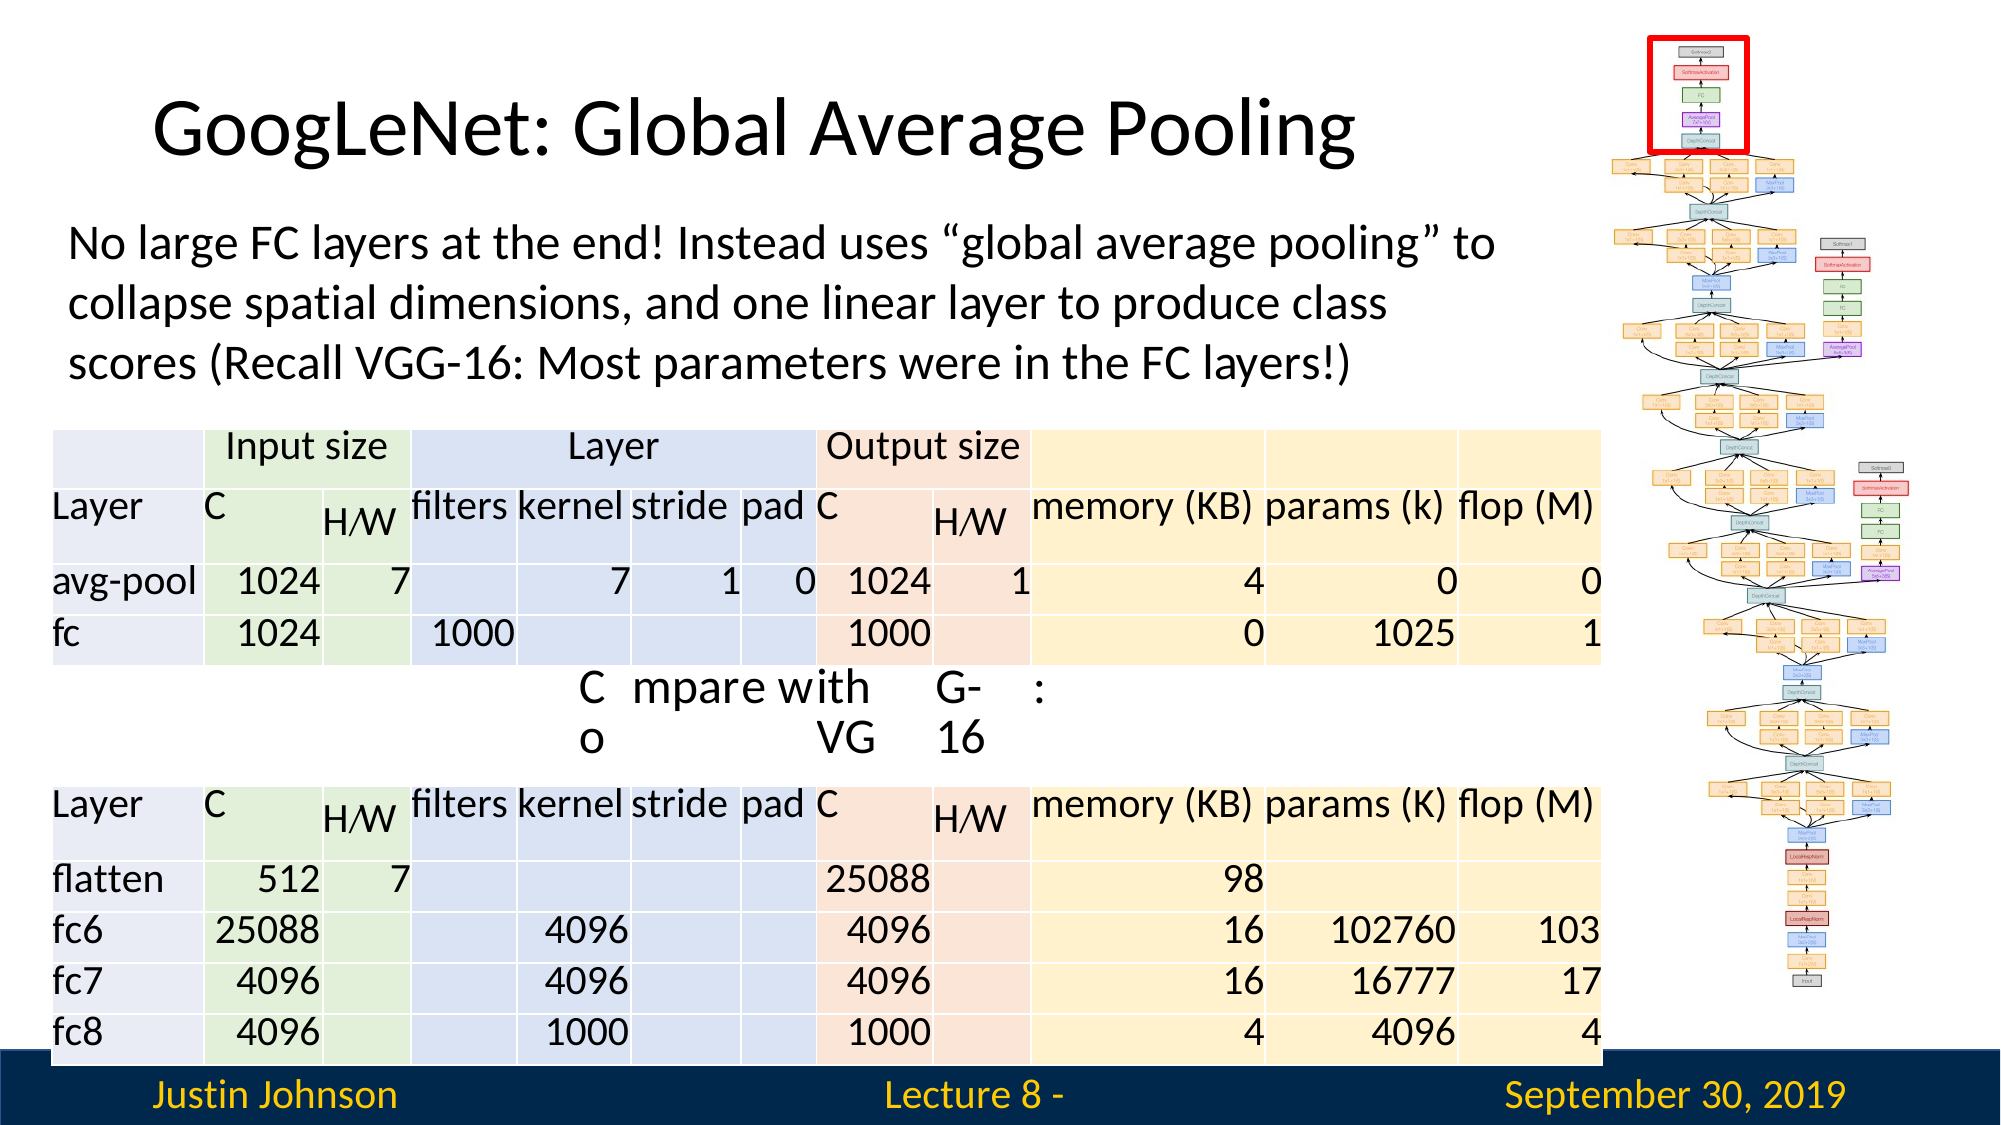

# GoogLeNet: Global Average Pooling
No large FC layers at the end! Instead uses “global average pooling” to collapse spatial dimensions, and one linear layer to produce class scores (Recall VGG-16: Most parameters were in the FC layers!)
|  | Input size |  | Layer |  |  |  | Output size |  |  |  |  |
| --- | --- | --- | --- | --- | --- | --- | --- | --- | --- | --- | --- |
| Layer | C | H/W | filters | kernel | stride | pad | C | H/W | memory (KB) | params (k) | flop (M) |
| avg-pool | 1024 | 7 |  | 7 | 1 | 0 | 1024 | 1 | 4 | 0 | 0 |
| fc | 1024 |  | 1000 |  |  |  | 1000 |  | 0 | 1025 | 1 |
|  |  |  |  | Co | mpar | e w | ith VG | G-16 | : |  |  |
| Layer | C | H/W | filters | kernel | stride | pad | C | H/W | memory (KB) | params (K) | flop (M) |
| flatten | 512 | 7 |  |  |  |  | 25088 |  | 98 |  |  |
| fc6 | 25088 |  |  | 4096 |  |  | 4096 |  | 16 | 102760 | 103 |
| fc7 | 4096 |  |  | 4096 |  |  | 4096 |  | 16 | 16777 | 17 |
| fc8 | 4096 |  |  | 1000 |  |  | 1000 |  | 4 | 4096 | 4 |
Justin Johnson
September 30, 2019
Lecture 8 - 350